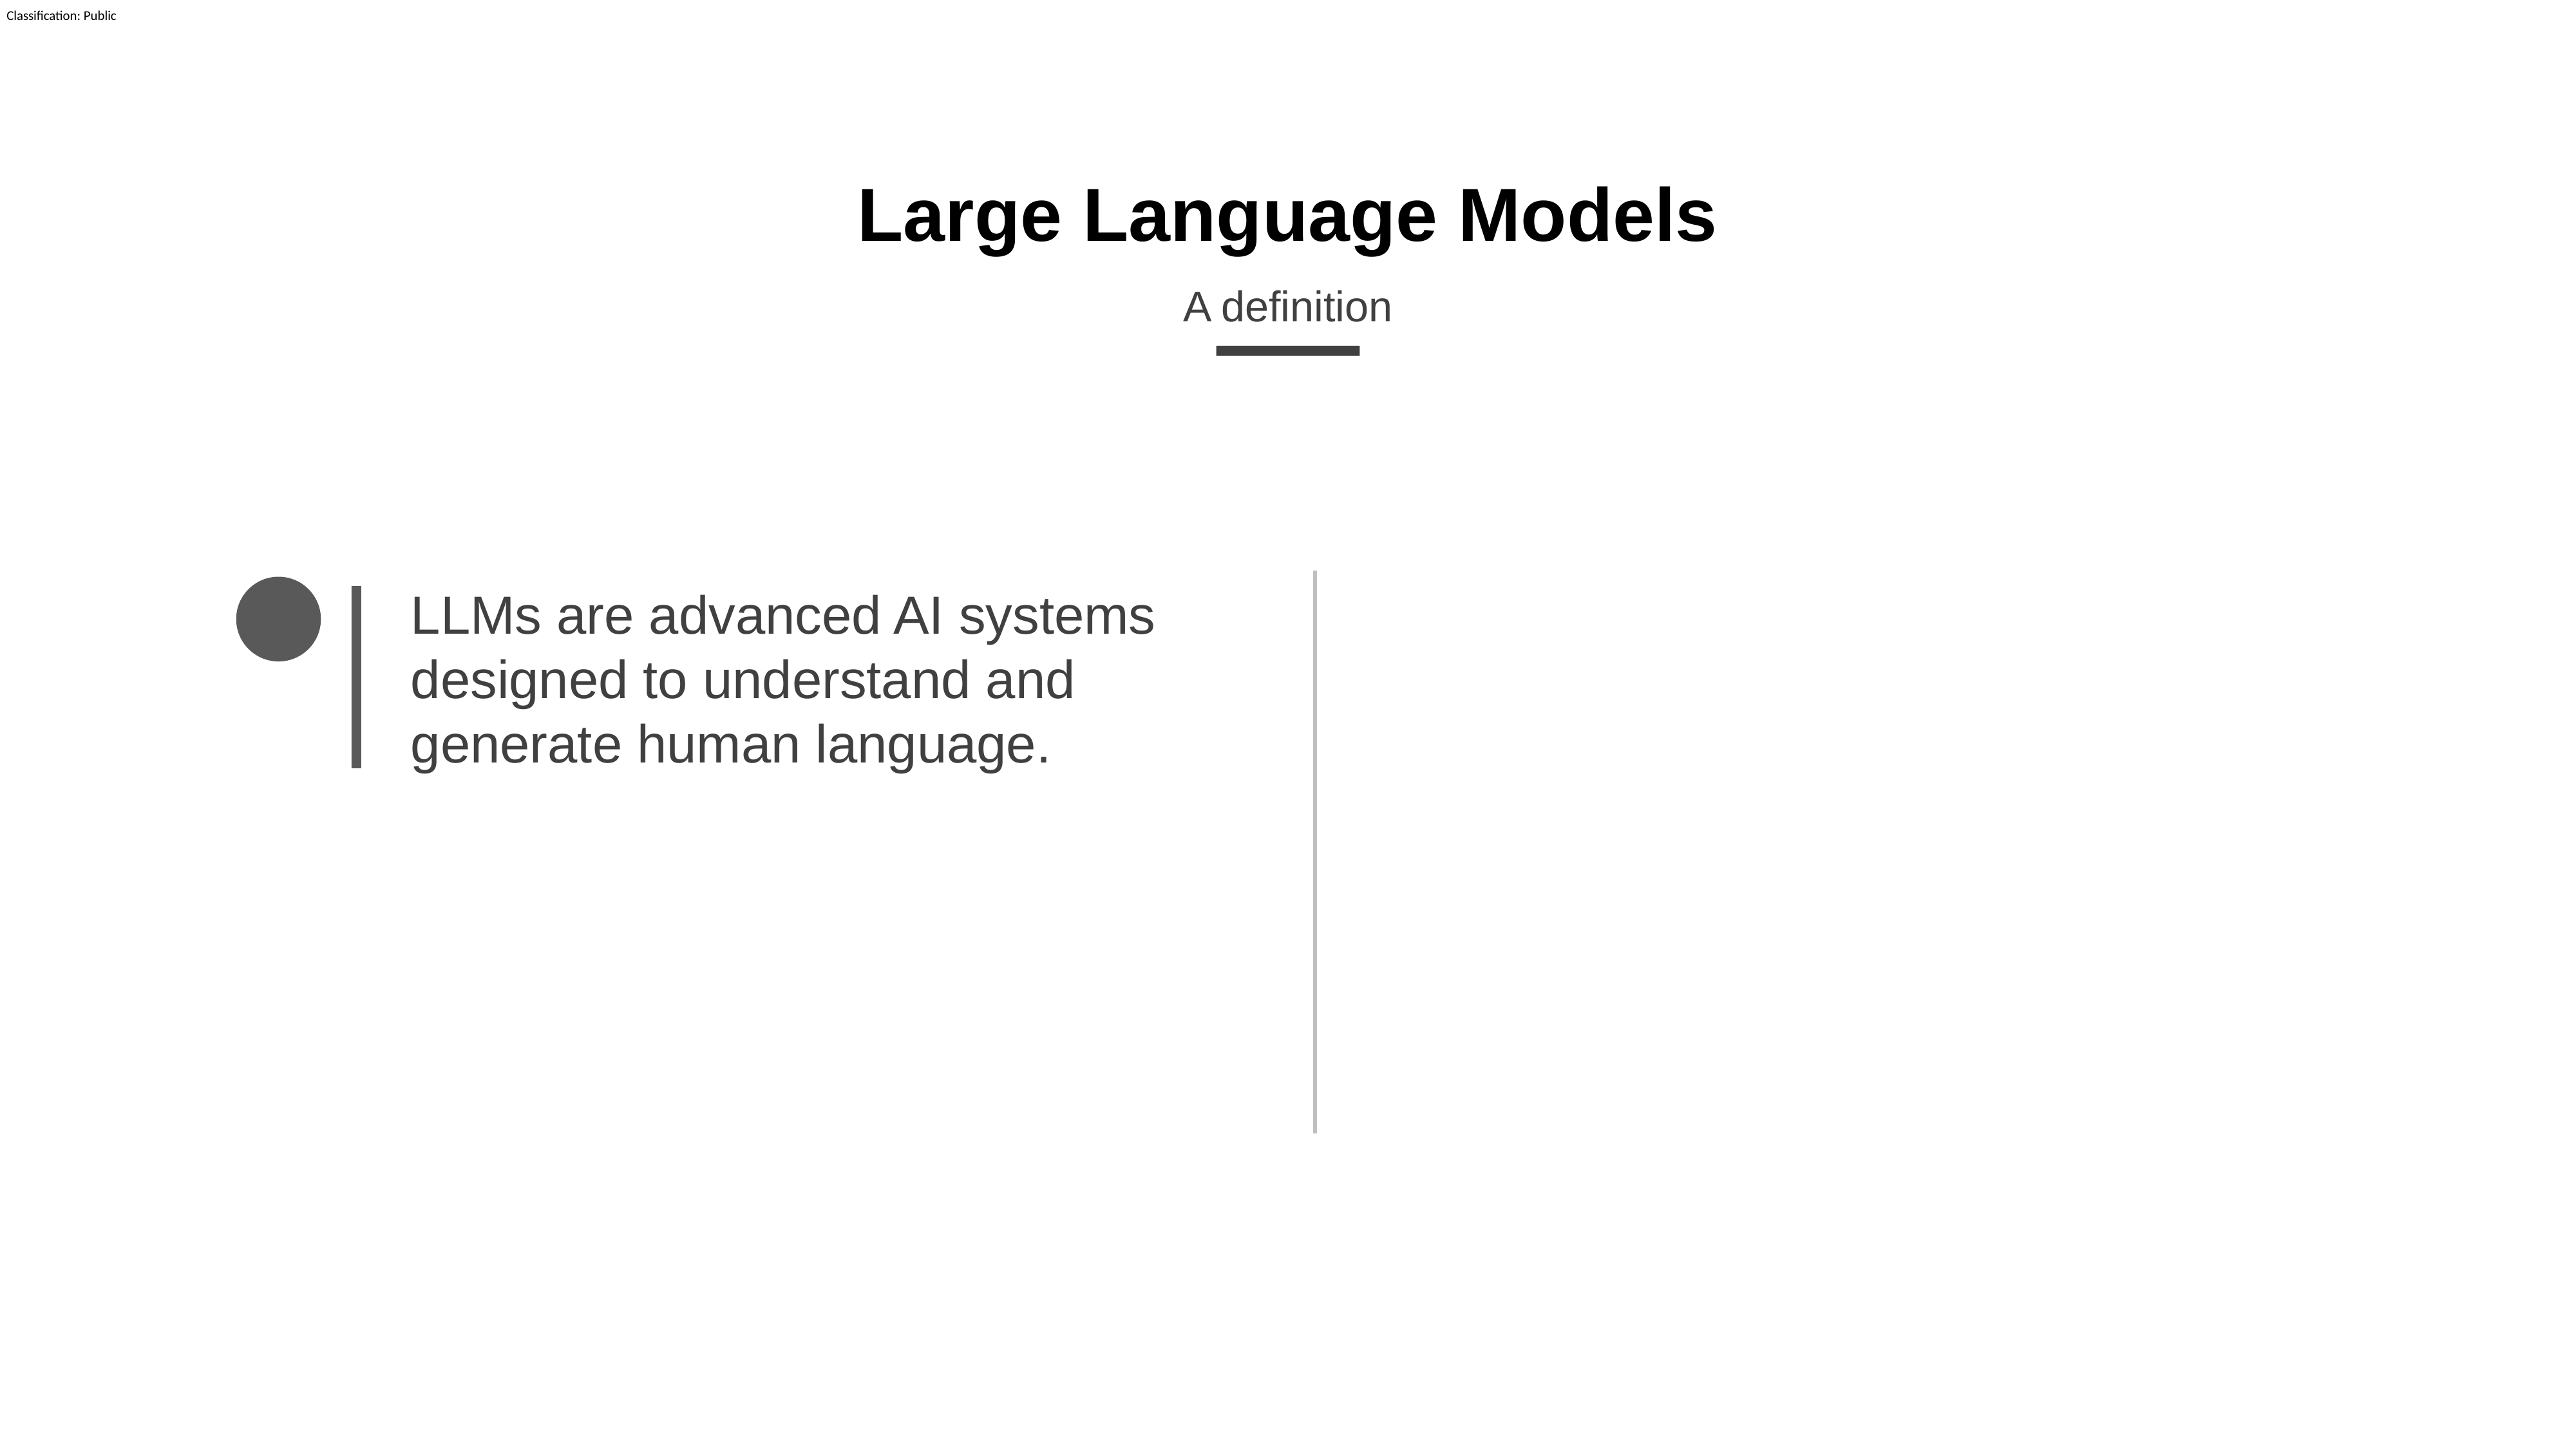

# Large Language Models
A definition

LLMs are advanced AI systems designed to understand and generate human language.